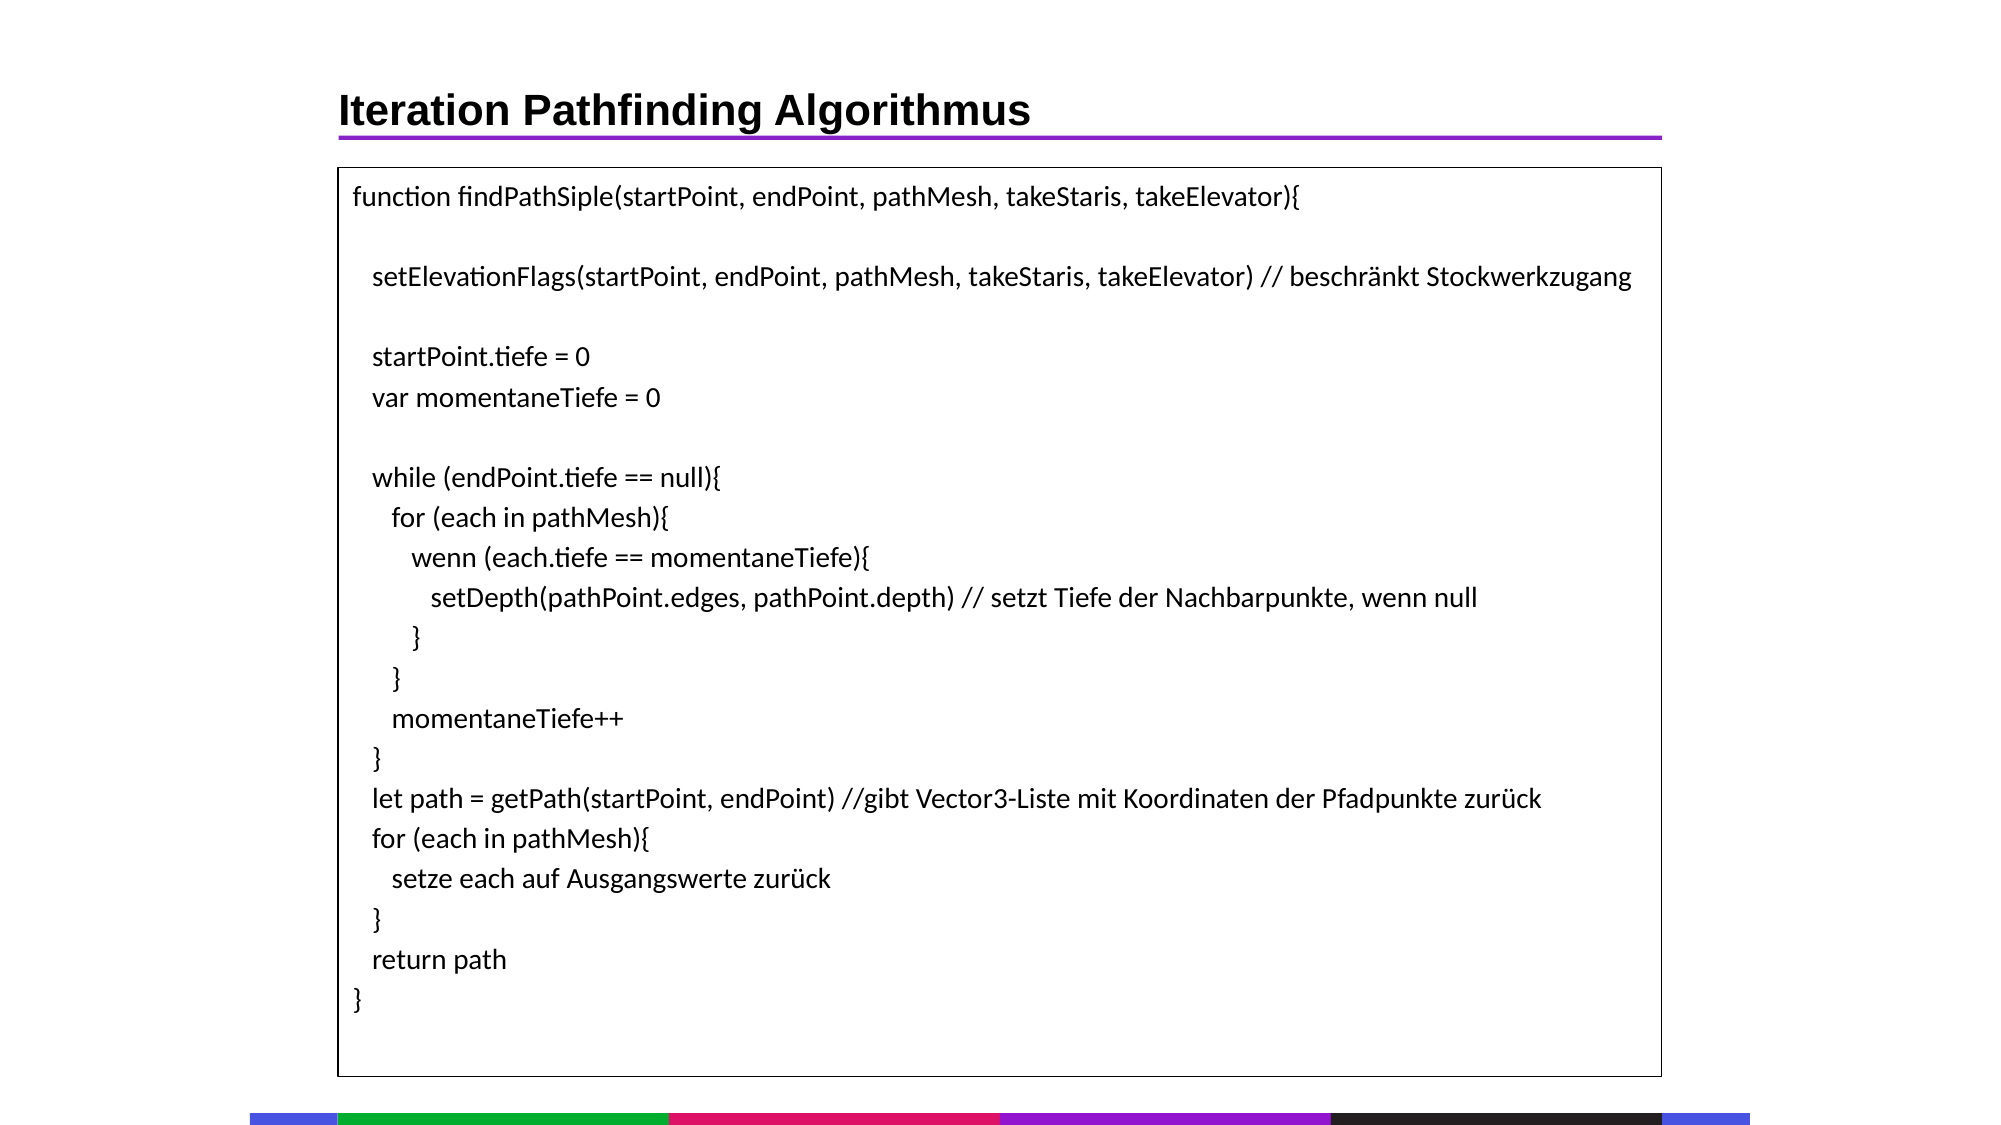

67
Iteration Pathfinding Algorithmus
53

function findPathSiple(startPoint, endPoint, pathMesh, takeStaris, takeElevator){

   setElevationFlags(startPoint, endPoint, pathMesh, takeStaris, takeElevator) // beschränkt Stockwerkzugang

   startPoint.tiefe = 0
   var momentaneTiefe = 0

   while (endPoint.tiefe == null){
      for (each in pathMesh){
         wenn (each.tiefe == momentaneTiefe){
            setDepth(pathPoint.edges, pathPoint.depth) // setzt Tiefe der Nachbarpunkte, wenn null
         }
      }
      momentaneTiefe++
   }
   let path = getPath(startPoint, endPoint) //gibt Vector3-Liste mit Koordinaten der Pfadpunkte zurück
   for (each in pathMesh){
      setze each auf Ausgangswerte zurück
   }
   return path
}

21
53
21
53
21
53
21
53
21
53
21
53
21
53
21
53

133
21
133
21
133
21
133
21
133
21
133